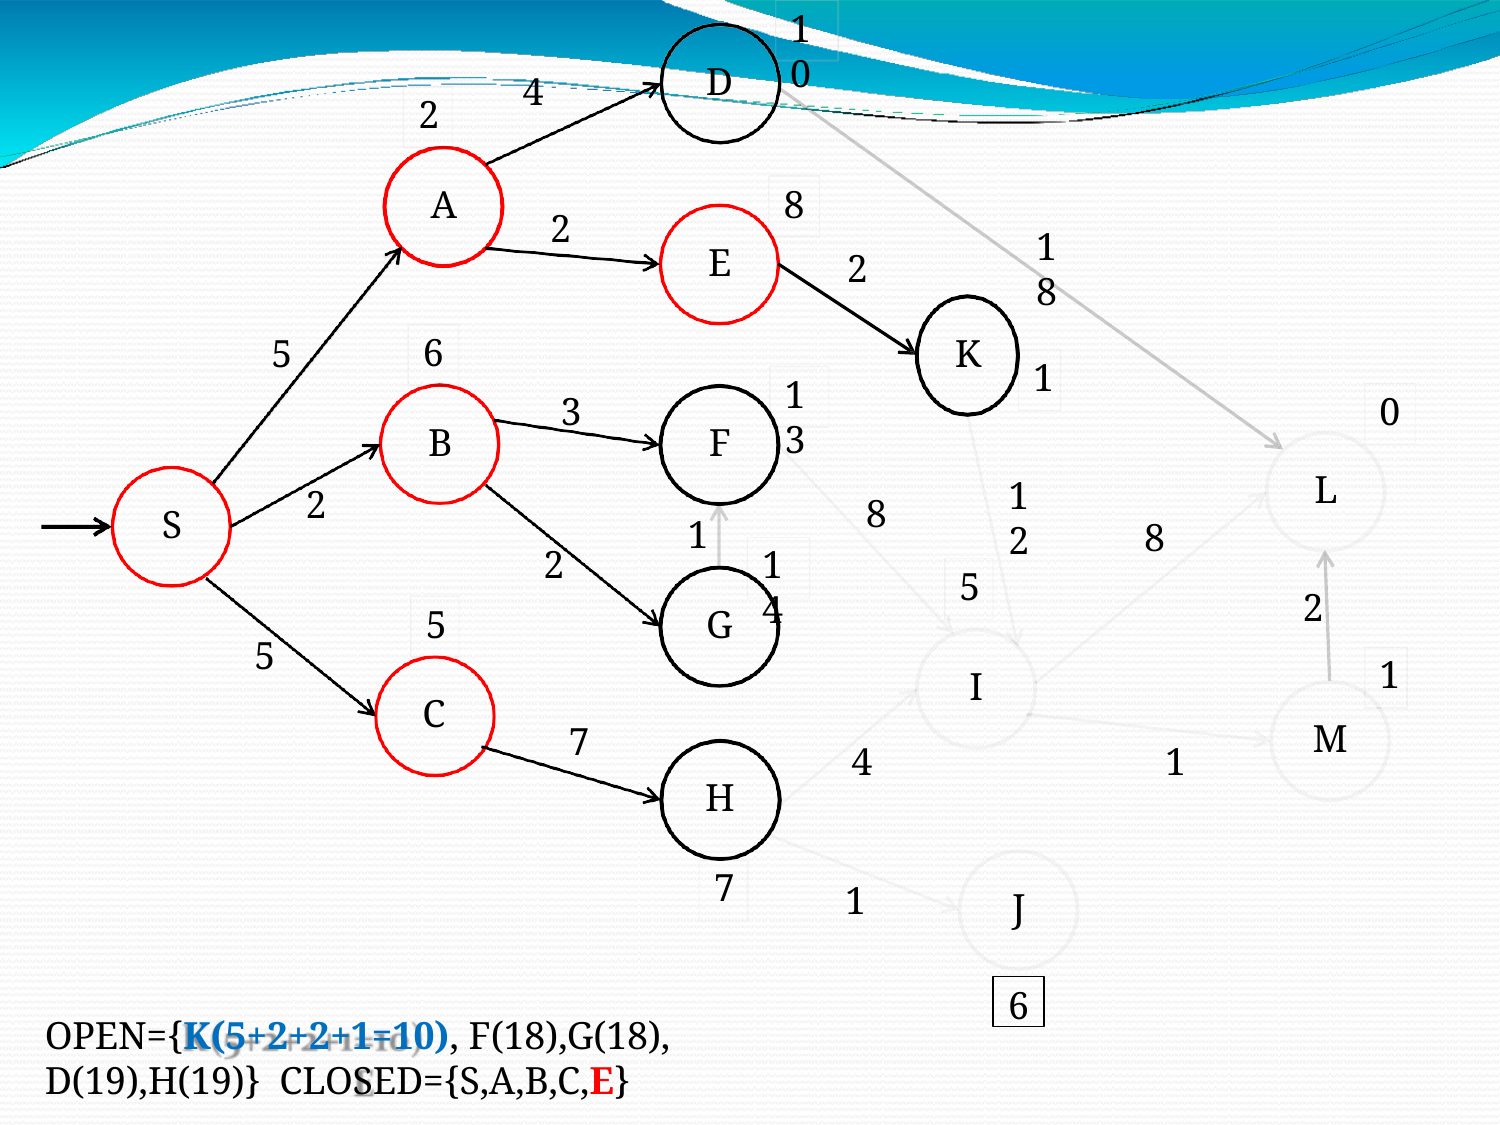

10

D
4

2
8
A
2
18
E
2

6
5
K
1
13
3
0
B
F
L
12
2
8
S

1
8
2
14

5
2
5
G
5
1
I
C
M
7
4
1
H
7
1
J
6

OPEN={K(5+2+2+1=10), F(18),G(18), D(19),H(19)}  CLOSED={S,A,B,C,E}